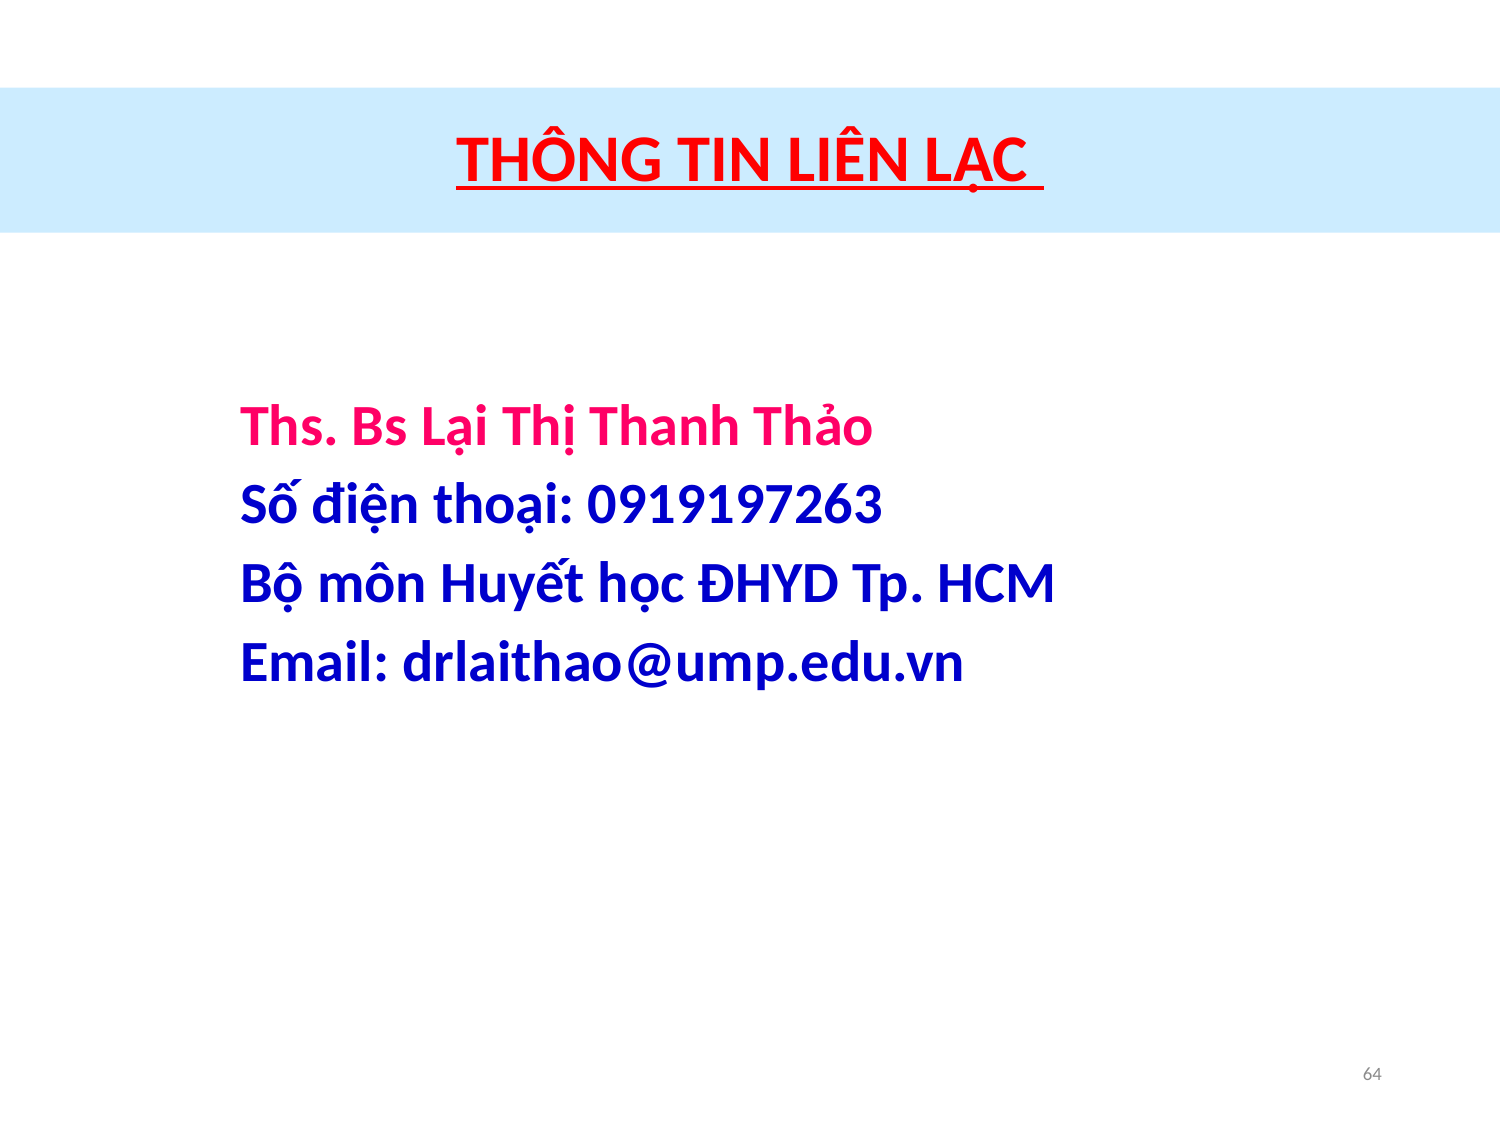

# THÔNG TIN LIÊN LẠC
Ths. Bs Lại Thị Thanh Thảo
Số điện thoại: 0919197263
Bộ môn Huyết học ĐHYD Tp. HCM
Email: drlaithao@ump.edu.vn

64